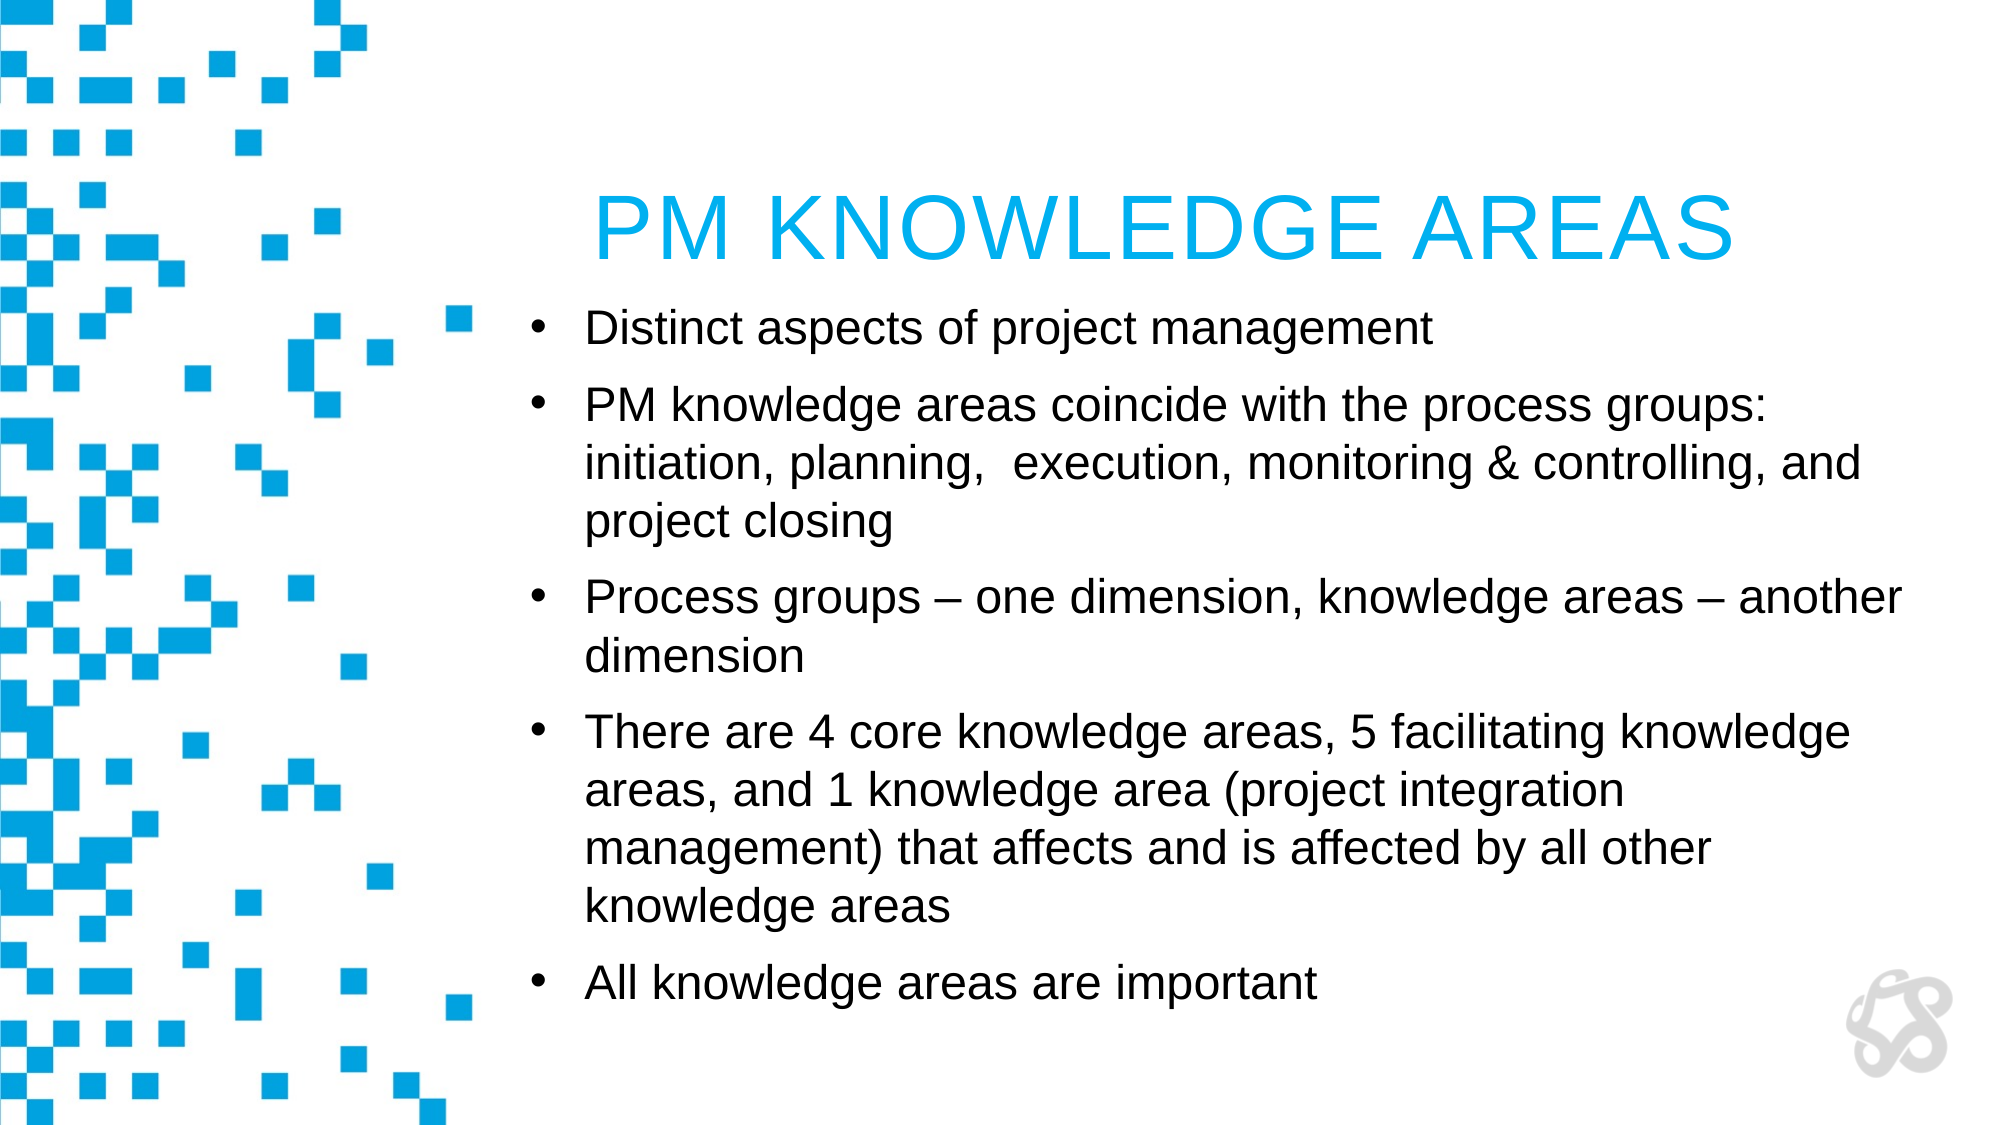

# PM Knowledge Areas
Distinct aspects of project management
PM knowledge areas coincide with the process groups: initiation, planning,  execution, monitoring & controlling, and project closing
Process groups – one dimension, knowledge areas – another dimension
There are 4 core knowledge areas, 5 facilitating knowledge areas, and 1 knowledge area (project integration management) that affects and is affected by all other knowledge areas
All knowledge areas are important